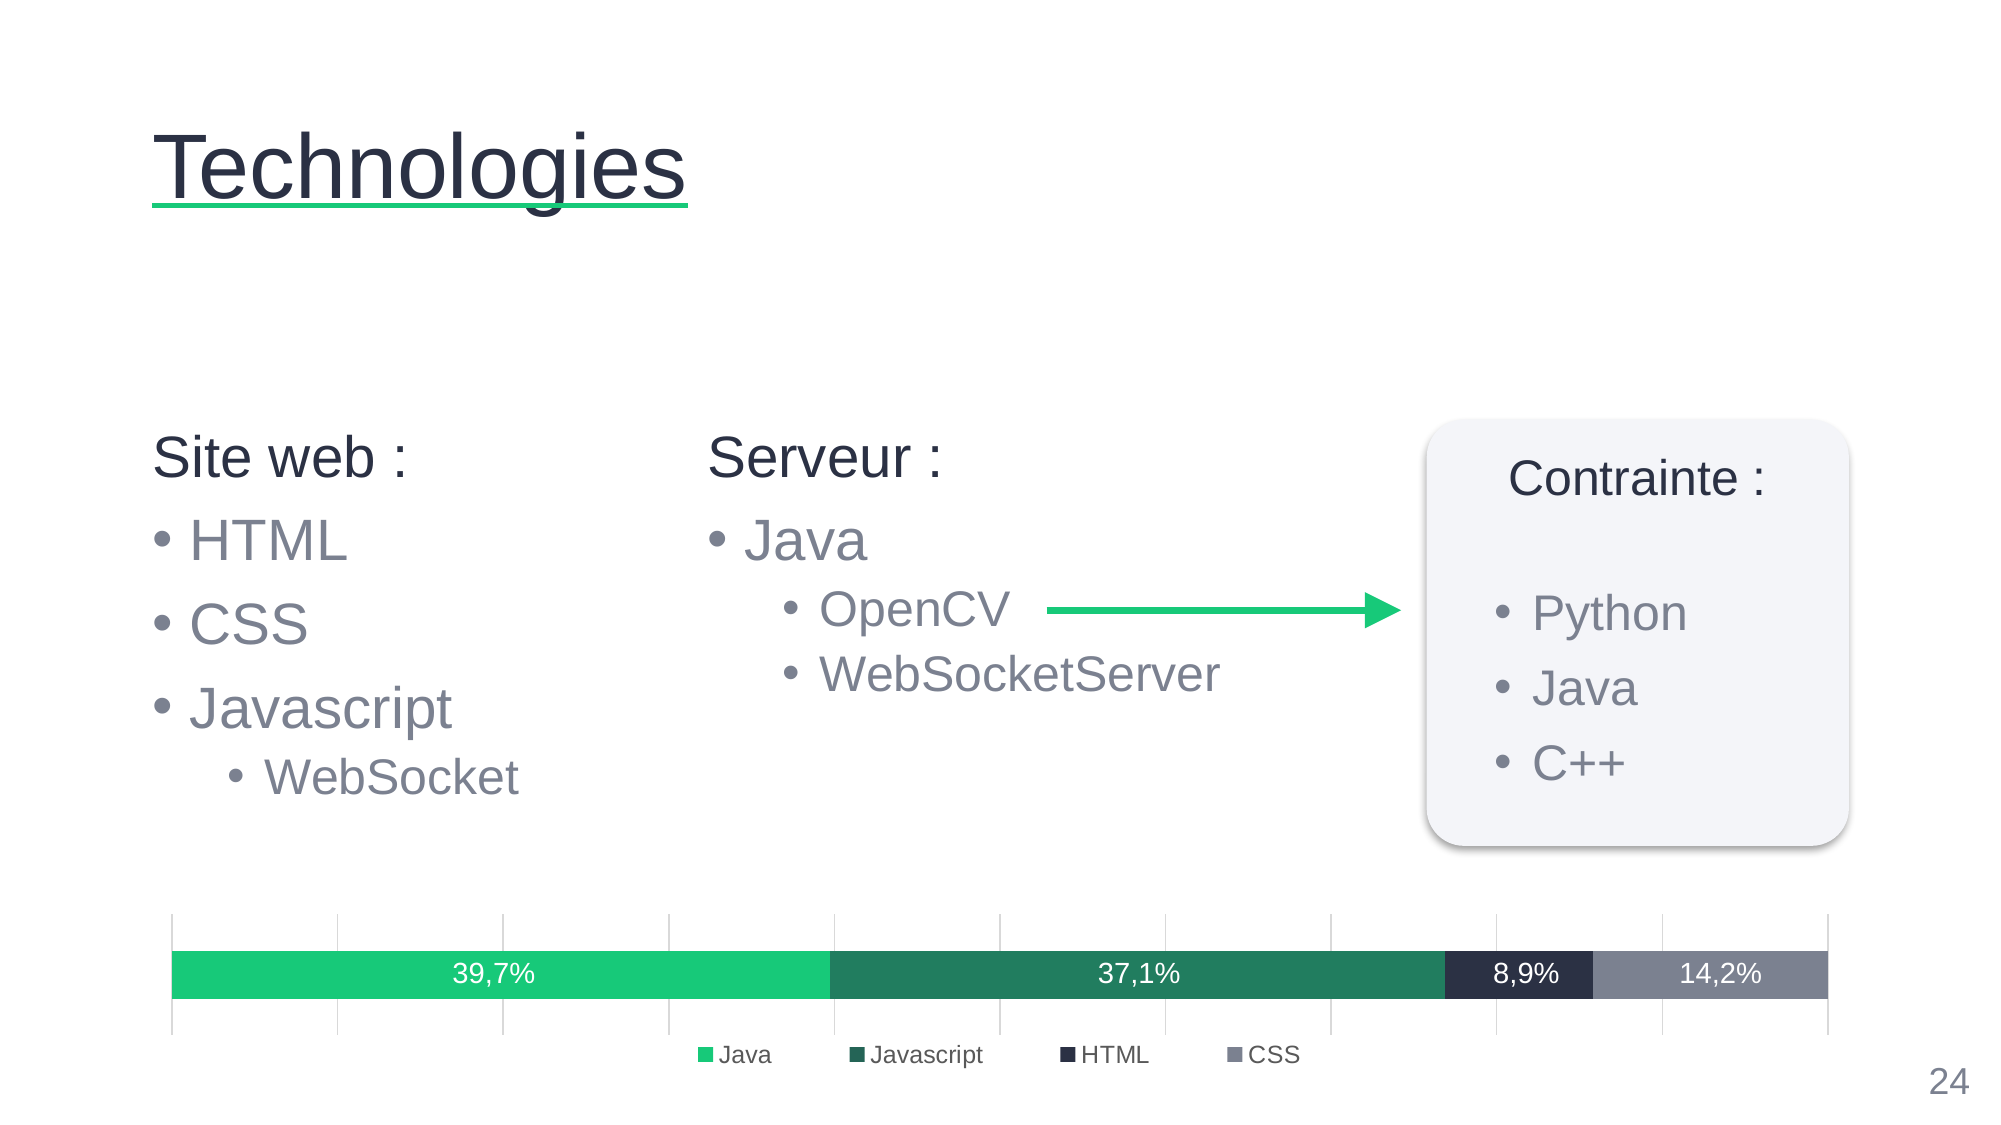

# Technologies
Serveur :
Java
OpenCV
WebSocketServer
Site web :
HTML
CSS
Javascript
WebSocket

Contrainte :
Python
Java
C++

### Chart

| Category | Java | Javascript | HTML | CSS |
|---|---|---|---|---|
| Catégorie 1 | 39.7 | 37.1 | 8.9 | 14.2 |
14,2%
8,9%
37,1%
39,7%
24